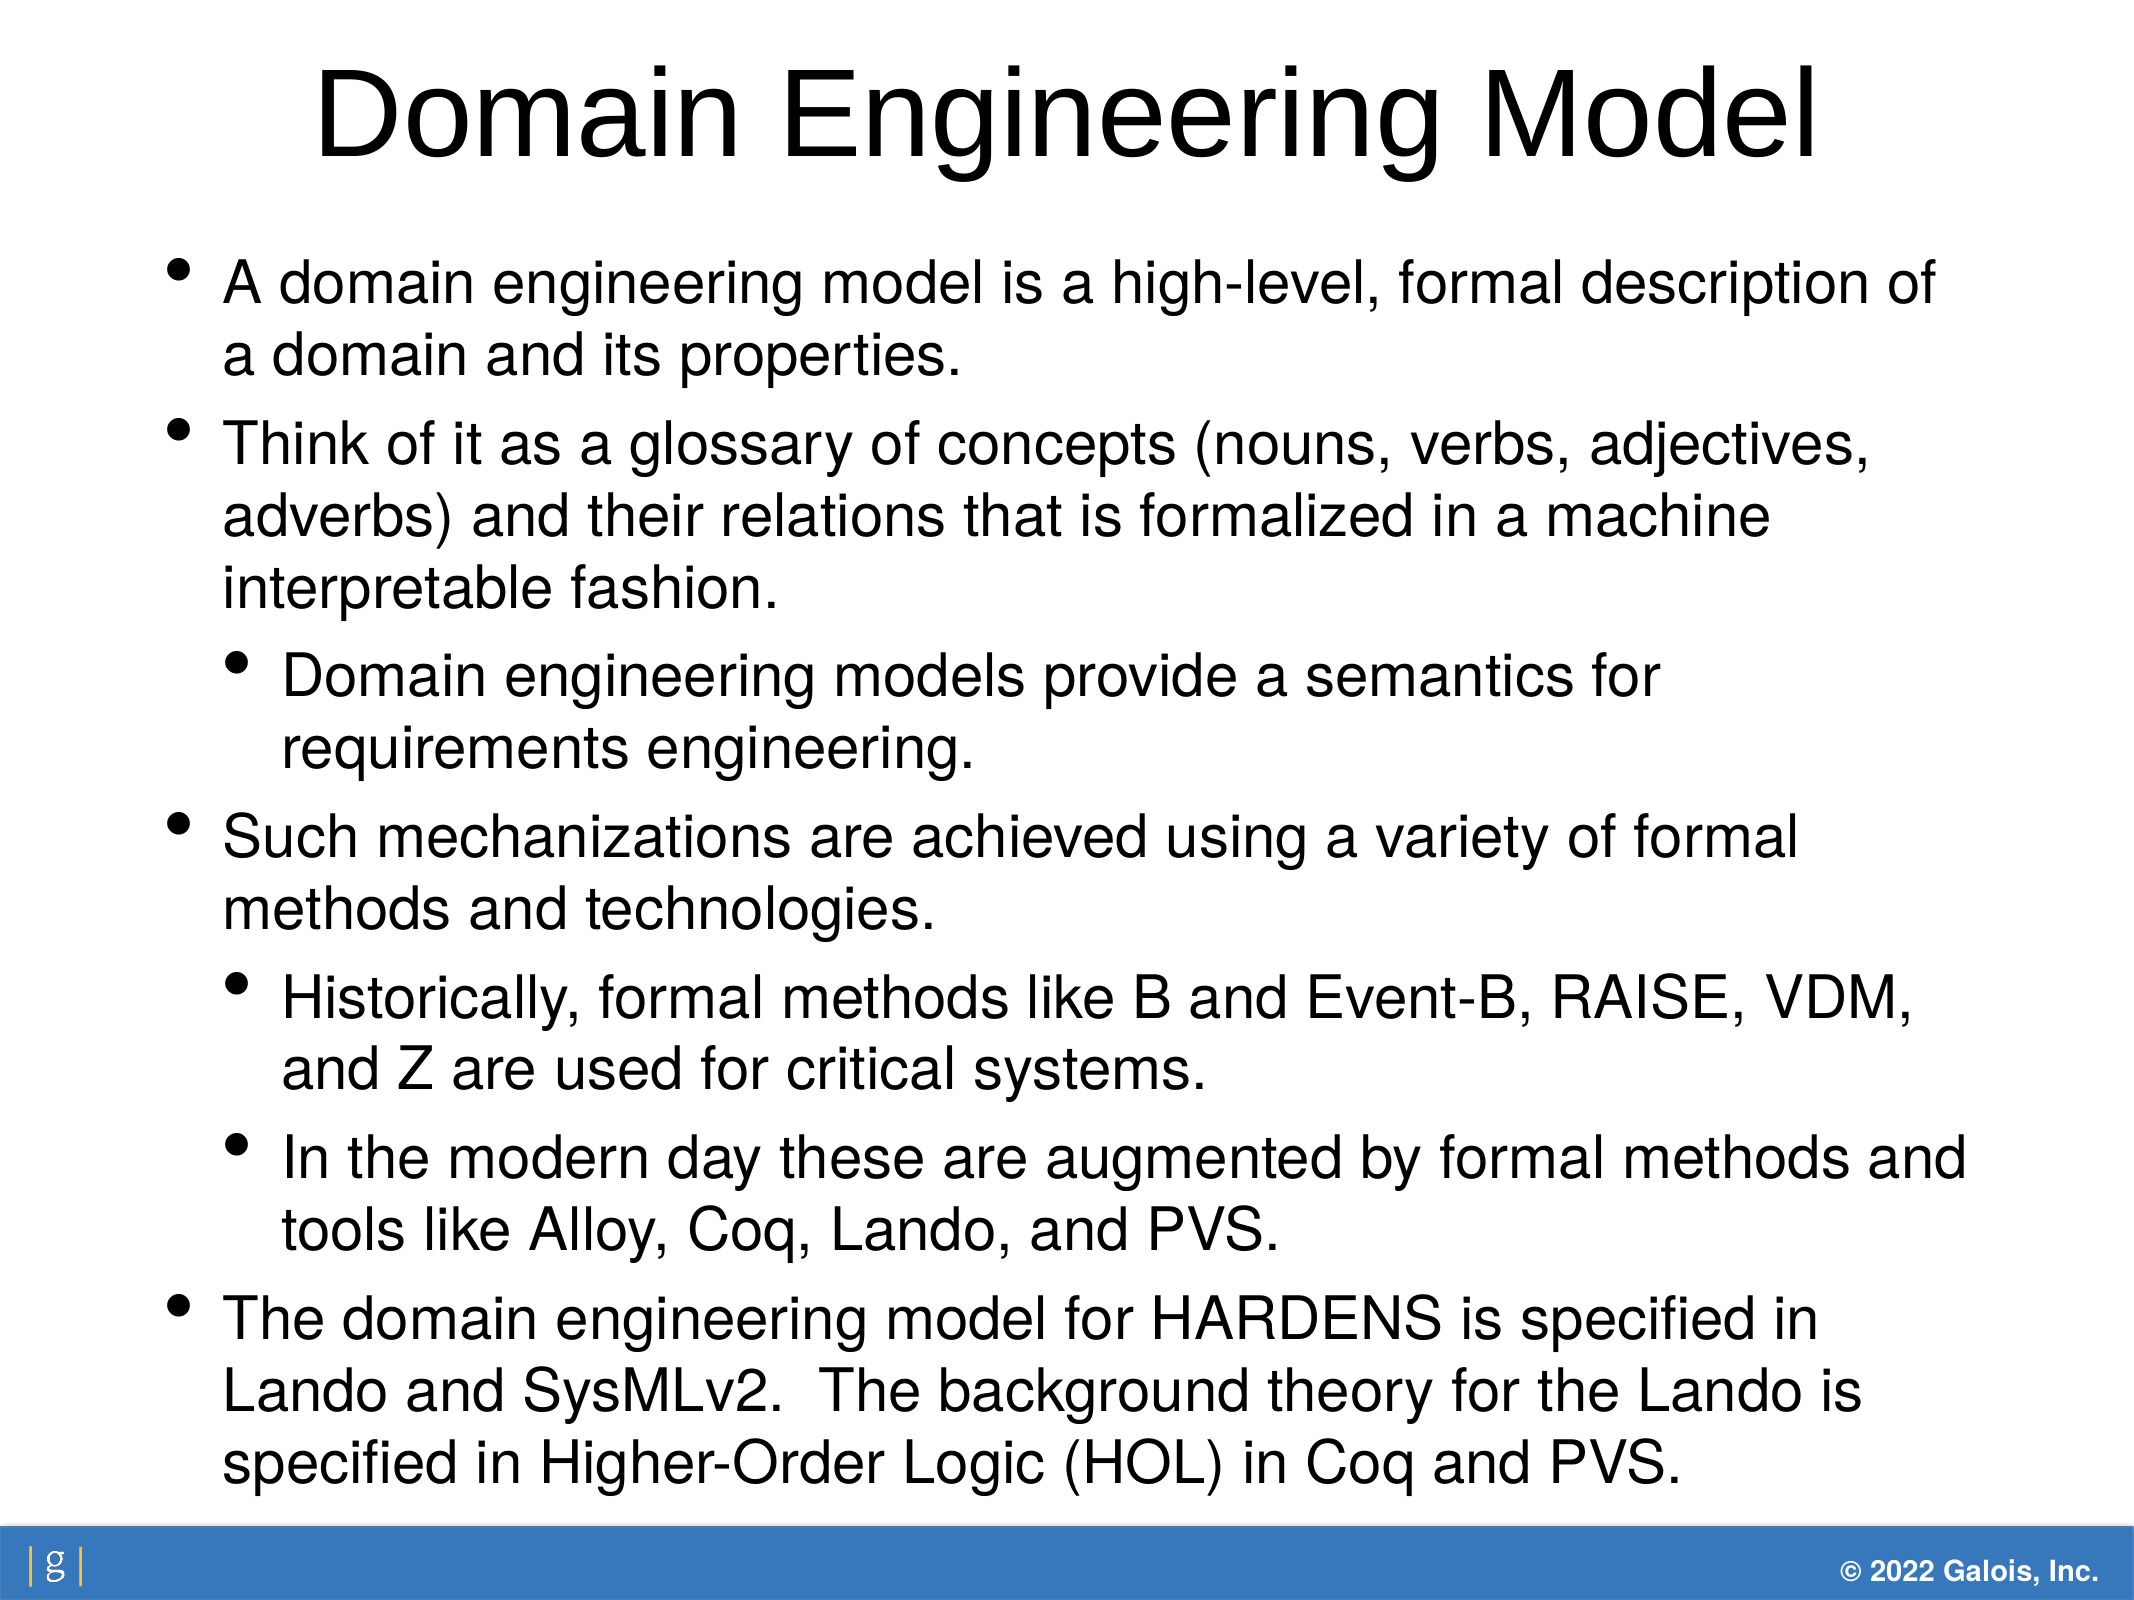

Domain Engineering Model
A domain engineering model is a high-level, formal description of a domain and its properties.
Think of it as a glossary of concepts (nouns, verbs, adjectives, adverbs) and their relations that is formalized in a machine interpretable fashion.
Domain engineering models provide a semantics for requirements engineering.
Such mechanizations are achieved using a variety of formal methods and technologies.
Historically, formal methods like B and Event-B, RAISE, VDM, and Z are used for critical systems.
In the modern day these are augmented by formal methods and tools like Alloy, Coq, Lando, and PVS.
The domain engineering model for HARDENS is specified in Lando and SysMLv2.  The background theory for the Lando is specified in Higher-Order Logic (HOL) in Coq and PVS.
84